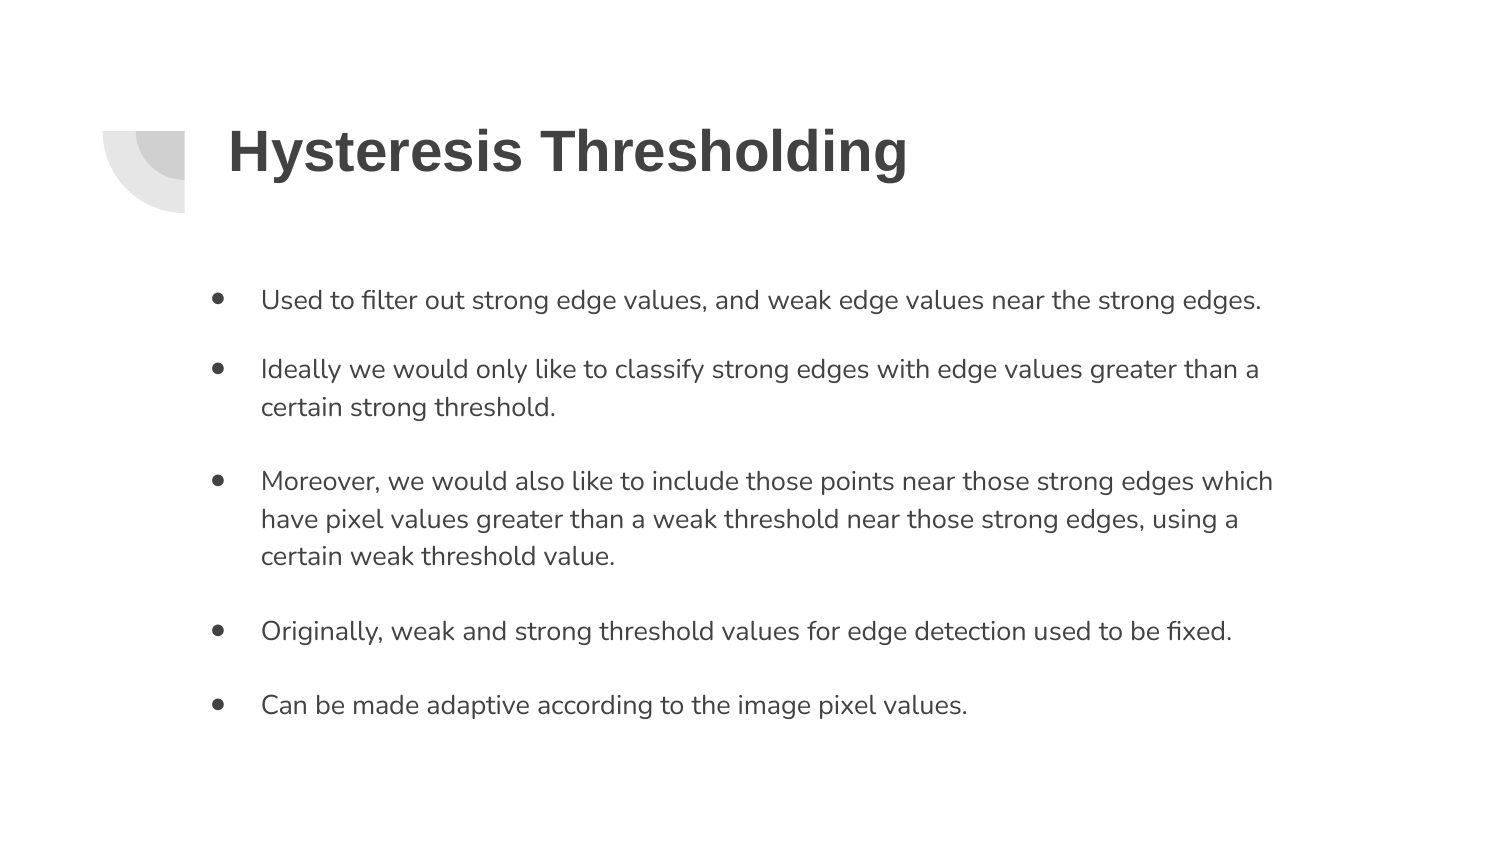

# Hysteresis Thresholding
Used to filter out strong edge values, and weak edge values near the strong edges.
Ideally we would only like to classify strong edges with edge values greater than a certain strong threshold.
Moreover, we would also like to include those points near those strong edges which have pixel values greater than a weak threshold near those strong edges, using a certain weak threshold value.
Originally, weak and strong threshold values for edge detection used to be fixed.
Can be made adaptive according to the image pixel values.